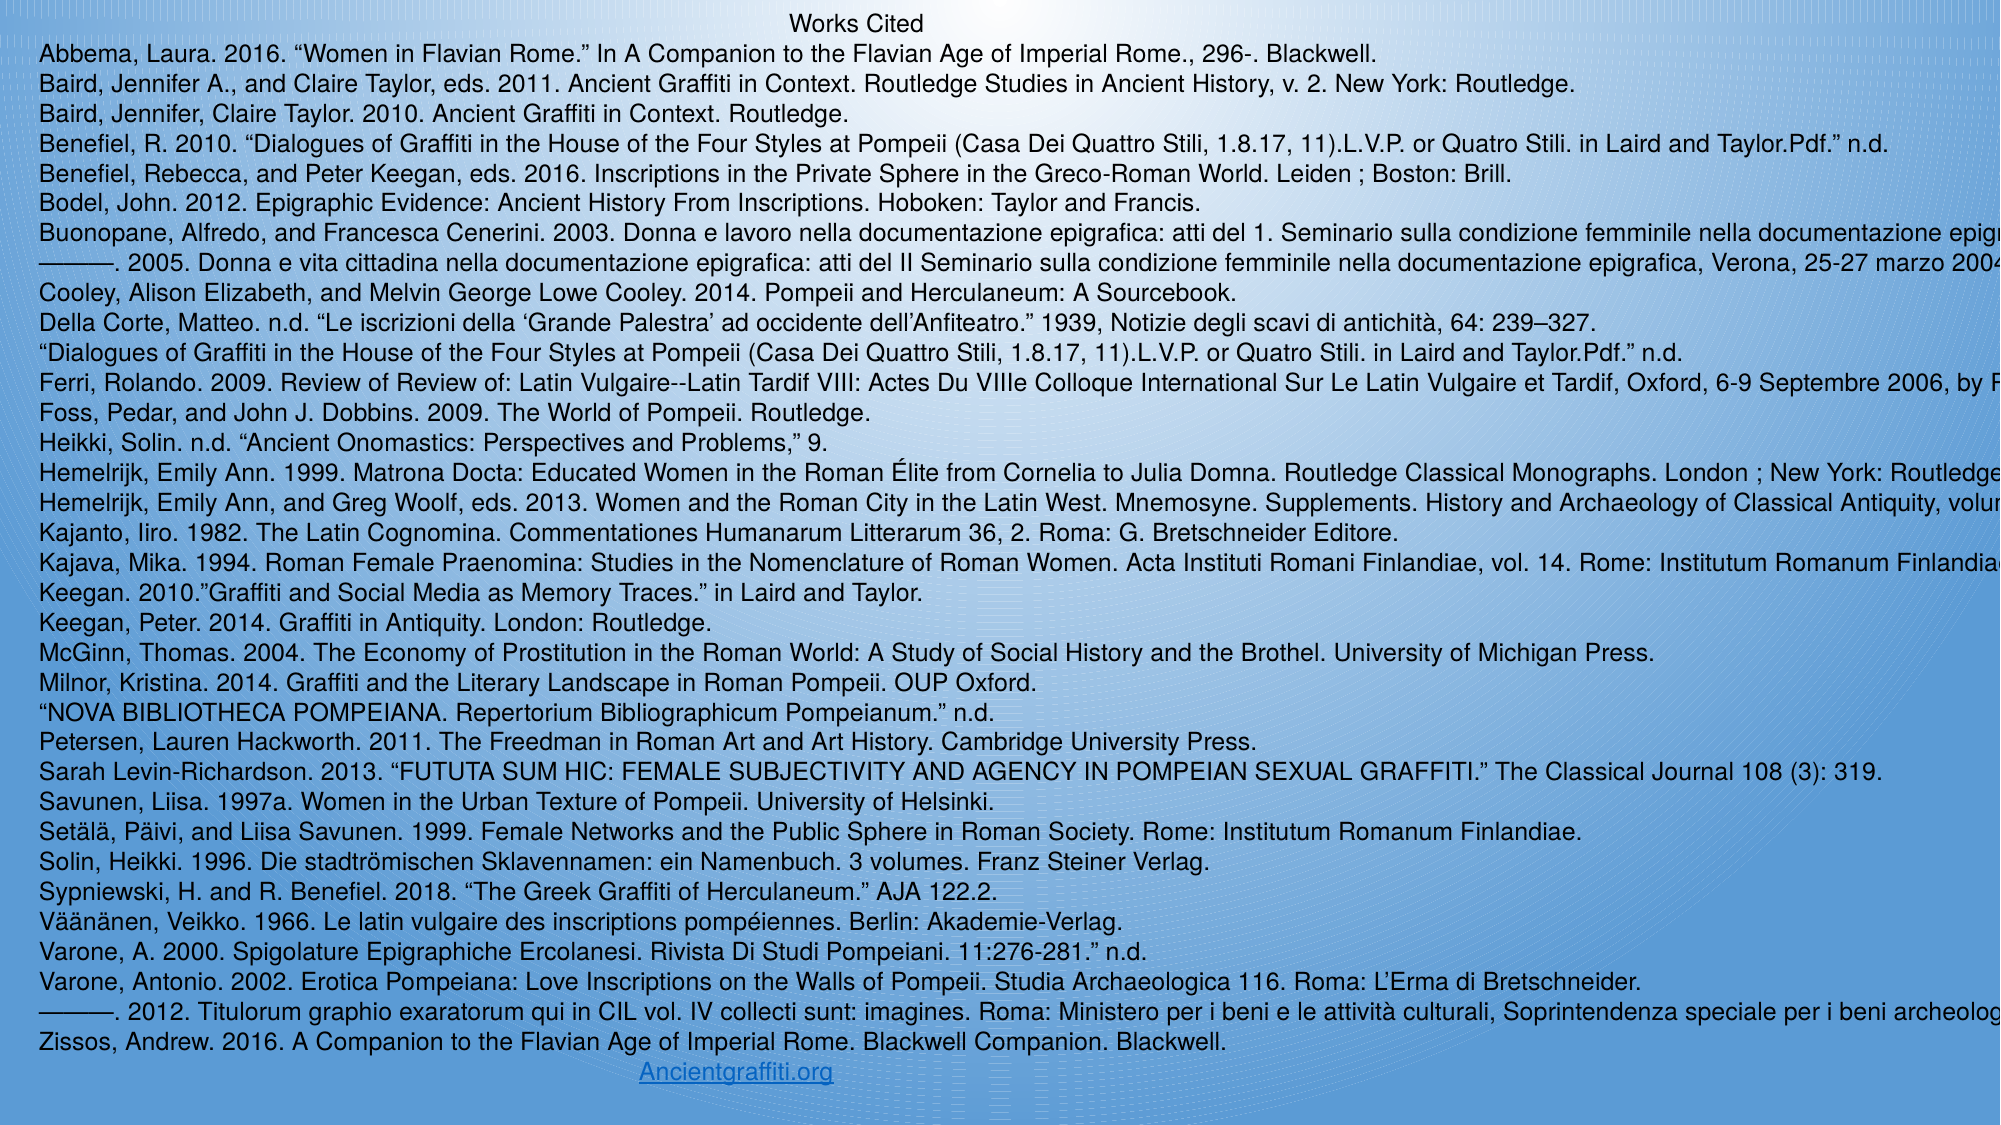

Works Cited
Abbema, Laura. 2016. “Women in Flavian Rome.” In A Companion to the Flavian Age of Imperial Rome., 296-. Blackwell.
Baird, Jennifer A., and Claire Taylor, eds. 2011. Ancient Graffiti in Context. Routledge Studies in Ancient History, v. 2. New York: Routledge.
Baird, Jennifer, Claire Taylor. 2010. Ancient Graffiti in Context. Routledge.
Benefiel, R. 2010. “Dialogues of Graffiti in the House of the Four Styles at Pompeii (Casa Dei Quattro Stili, 1.8.17, 11).L.V.P. or Quatro Stili. in Laird and Taylor.Pdf.” n.d.
Benefiel, Rebecca, and Peter Keegan, eds. 2016. Inscriptions in the Private Sphere in the Greco-Roman World. Leiden ; Boston: Brill.
Bodel, John. 2012. Epigraphic Evidence: Ancient History From Inscriptions. Hoboken: Taylor and Francis.
Buonopane, Alfredo, and Francesca Cenerini. 2003. Donna e lavoro nella documentazione epigrafica: atti del 1. Seminario sulla condizione femminile nella documentazione epigrafica : Bologna, 21 novembre 2002. Lega.
———. 2005. Donna e vita cittadina nella documentazione epigrafica: atti del II Seminario sulla condizione femminile nella documentazione epigrafica, Verona, 25-27 marzo 2004. Fratelli Lega.
Cooley, Alison Elizabeth, and Melvin George Lowe Cooley. 2014. Pompeii and Herculaneum: A Sourcebook.
Della Corte, Matteo. n.d. “Le iscrizioni della ‘Grande Palestra’ ad occidente dell’Anfiteatro.” 1939, Notizie degli scavi di antichità, 64: 239–327.
“Dialogues of Graffiti in the House of the Four Styles at Pompeii (Casa Dei Quattro Stili, 1.8.17, 11).L.V.P. or Quatro Stili. in Laird and Taylor.Pdf.” n.d.
Ferri, Rolando. 2009. Review of Review of: Latin Vulgaire--Latin Tardif VIII: Actes Du VIIIe Colloque International Sur Le Latin Vulgaire et Tardif, Oxford, 6-9 Septembre 2006, by Roger Wright. Bryn Mawr Classical Review, February. http://bmcr.brynmawr.edu/2009/2009-02-50.html.
Foss, Pedar, and John J. Dobbins. 2009. The World of Pompeii. Routledge.
Heikki, Solin. n.d. “Ancient Onomastics: Perspectives and Problems,” 9.
Hemelrijk, Emily Ann. 1999. Matrona Docta: Educated Women in the Roman Élite from Cornelia to Julia Domna. Routledge Classical Monographs. London ; New York: Routledge.
Hemelrijk, Emily Ann, and Greg Woolf, eds. 2013. Women and the Roman City in the Latin West. Mnemosyne. Supplements. History and Archaeology of Classical Antiquity, volume 360. Leiden ; Boston: Brill.
Kajanto, Iiro. 1982. The Latin Cognomina. Commentationes Humanarum Litterarum 36, 2. Roma: G. Bretschneider Editore.
Kajava, Mika. 1994. Roman Female Praenomina: Studies in the Nomenclature of Roman Women. Acta Instituti Romani Finlandiae, vol. 14. Rome: Institutum Romanum Finlandiae.
Keegan. 2010.”Graffiti and Social Media as Memory Traces.” in Laird and Taylor.
Keegan, Peter. 2014. Graffiti in Antiquity. London: Routledge.
McGinn, Thomas. 2004. The Economy of Prostitution in the Roman World: A Study of Social History and the Brothel. University of Michigan Press.
Milnor, Kristina. 2014. Graffiti and the Literary Landscape in Roman Pompeii. OUP Oxford.
“NOVA BIBLIOTHECA POMPEIANA. Repertorium Bibliographicum Pompeianum.” n.d.
Petersen, Lauren Hackworth. 2011. The Freedman in Roman Art and Art History. Cambridge University Press.
Sarah Levin-Richardson. 2013. “FUTUTA SUM HIC: FEMALE SUBJECTIVITY AND AGENCY IN POMPEIAN SEXUAL GRAFFITI.” The Classical Journal 108 (3): 319.
Savunen, Liisa. 1997a. Women in the Urban Texture of Pompeii. University of Helsinki.
Setälä, Päivi, and Liisa Savunen. 1999. Female Networks and the Public Sphere in Roman Society. Rome: Institutum Romanum Finlandiae.
Solin, Heikki. 1996. Die stadtrömischen Sklavennamen: ein Namenbuch. 3 volumes. Franz Steiner Verlag.
Sypniewski, H. and R. Benefiel. 2018. “The Greek Graffiti of Herculaneum.” AJA 122.2.
Väänänen, Veikko. 1966. Le latin vulgaire des inscriptions pompéiennes. Berlin: Akademie-Verlag.
Varone, A. 2000. Spigolature Epigraphiche Ercolanesi. Rivista Di Studi Pompeiani. 11:276-281.” n.d.
Varone, Antonio. 2002. Erotica Pompeiana: Love Inscriptions on the Walls of Pompeii. Studia Archaeologica 116. Roma: L’Erma di Bretschneider.
———. 2012. Titulorum graphio exaratorum qui in CIL vol. IV collecti sunt: imagines. Roma: Ministero per i beni e le attività culturali, Soprintendenza speciale per i beni archeologici di Napoli e Pompei : L’Erma di Bretschneider.
Zissos, Andrew. 2016. A Companion to the Flavian Age of Imperial Rome. Blackwell Companion. Blackwell.
				Ancientgraffiti.org